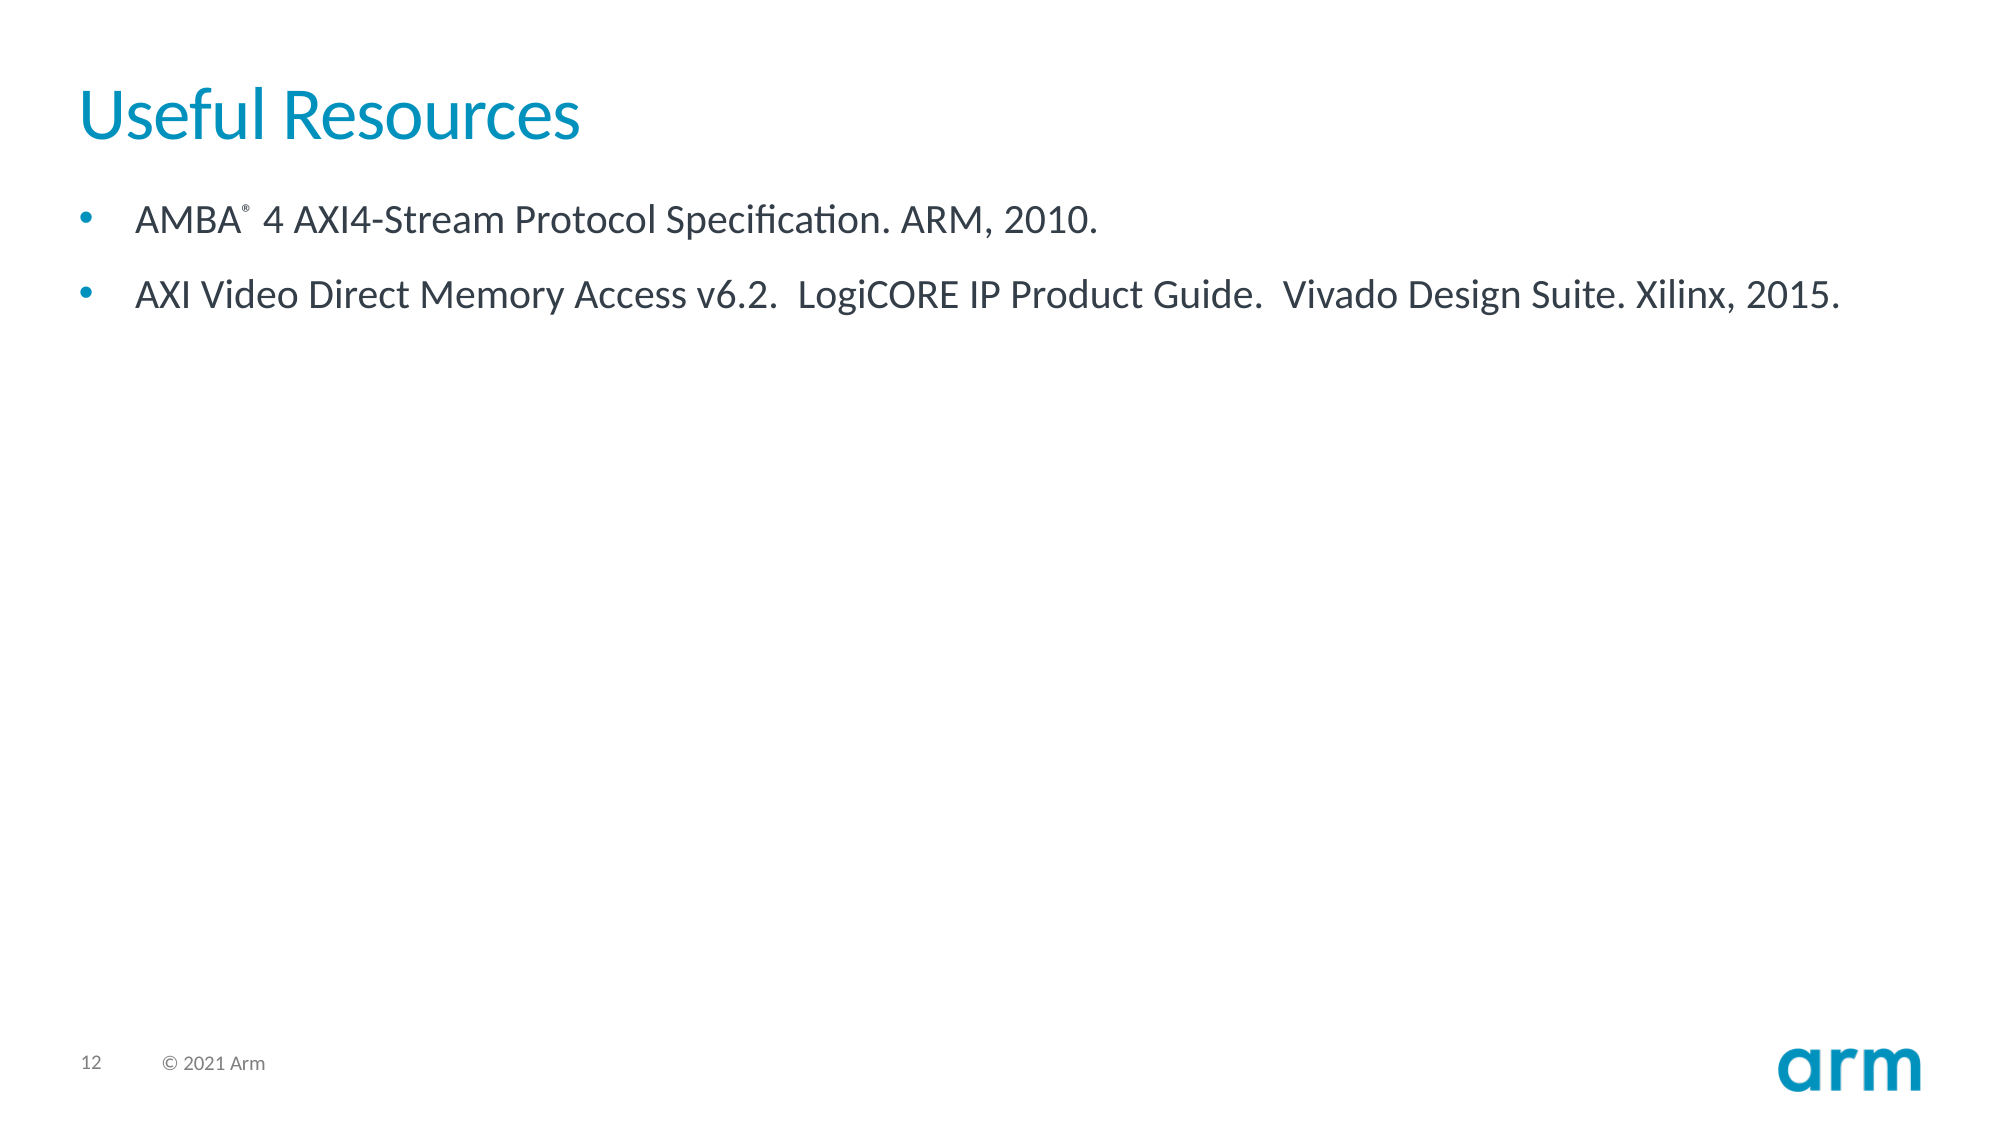

# Useful Resources
AMBA® 4 AXI4-Stream Protocol Specification. ARM, 2010.
AXI Video Direct Memory Access v6.2.  LogiCORE IP Product Guide.  Vivado Design Suite. Xilinx, 2015.